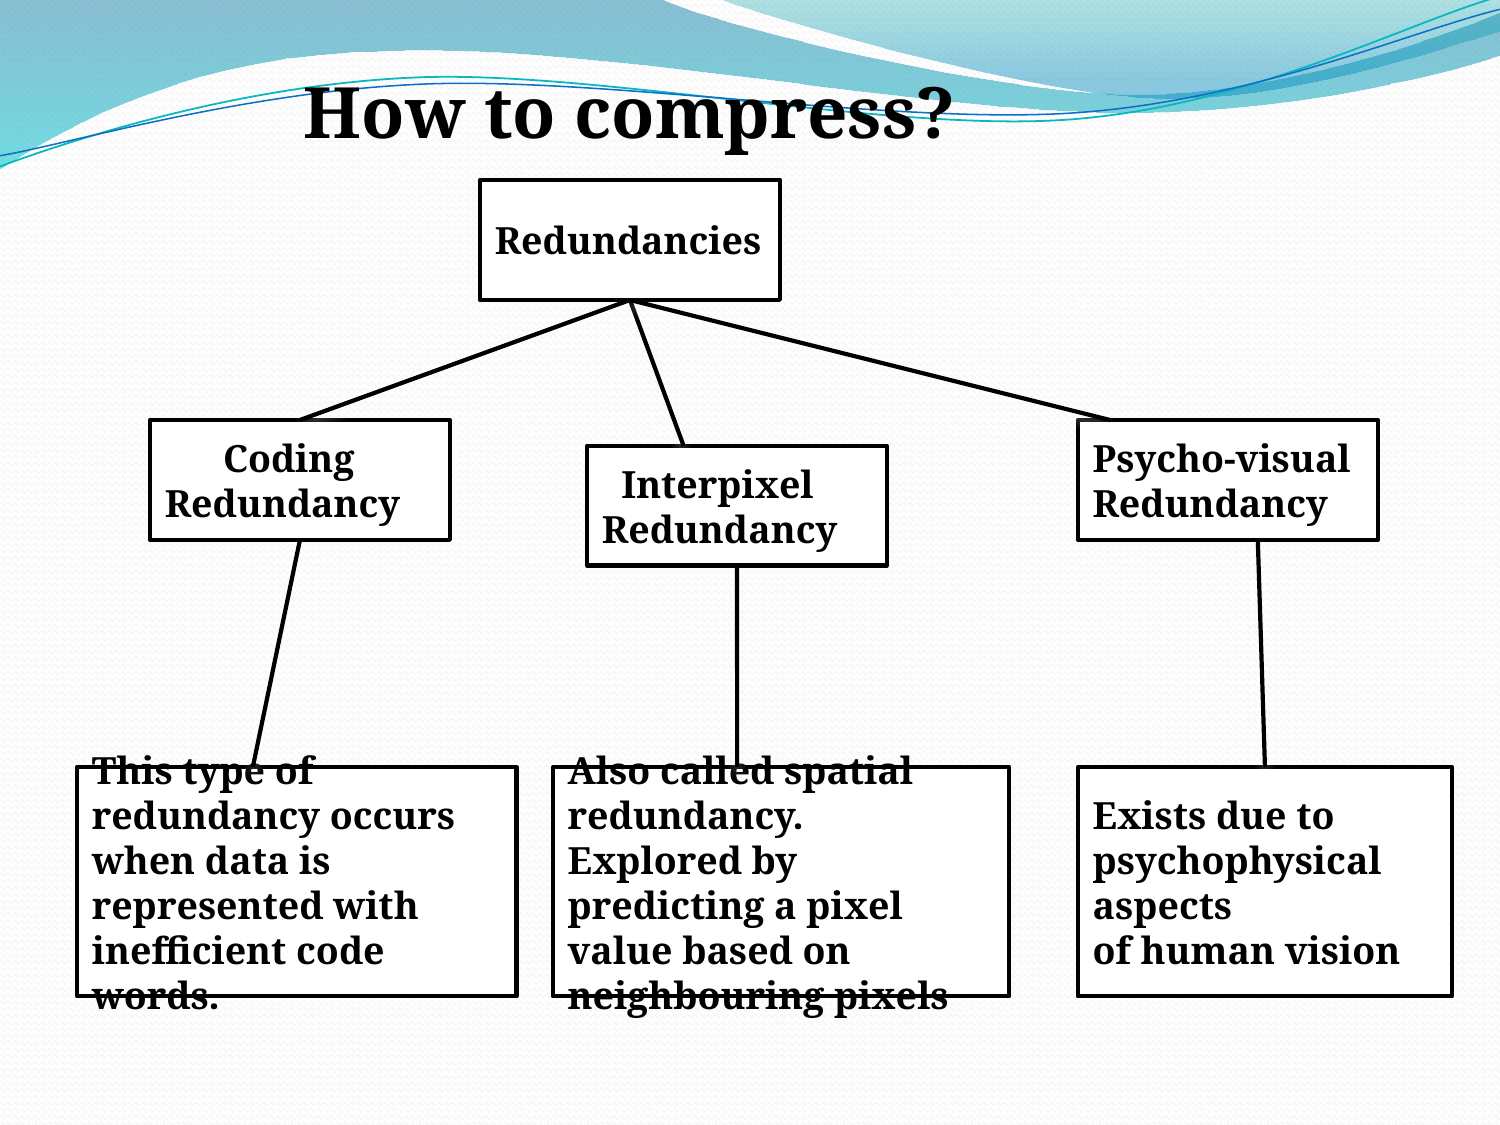

How to compress?
Redundancies
      Coding
Redundancy
Psycho-visual
Redundancy
  Interpixel
Redundancy
This type of redundancy occurs when data is represented with inefficient code words.
Also called spatial redundancy.
Explored by predicting a pixel value based on neighbouring pixels
Exists due to psychophysical aspects
of human vision